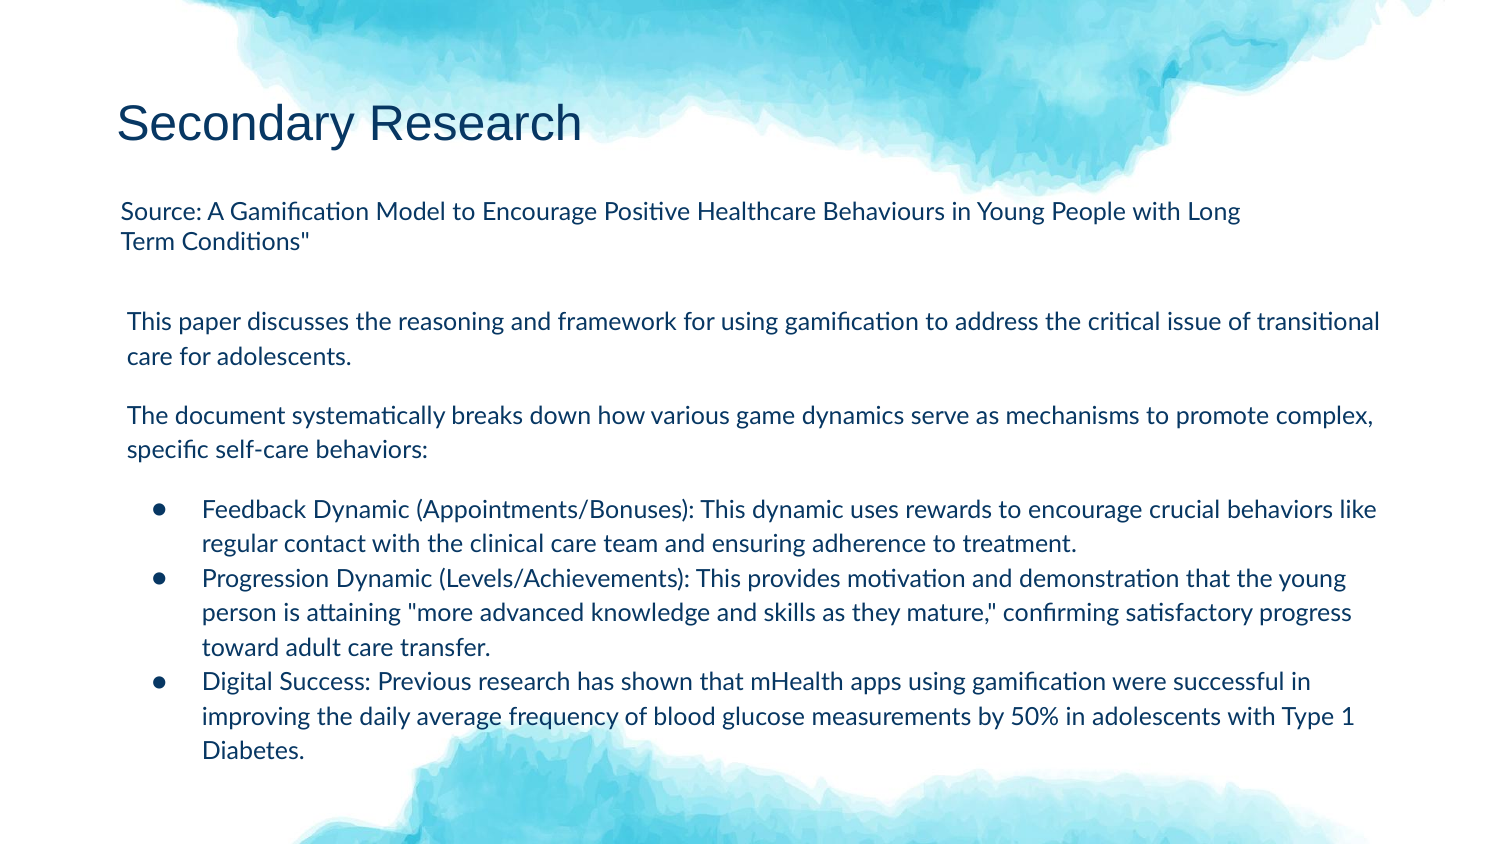

# Secondary Research
Source: A Gamification Model to Encourage Positive Healthcare Behaviours in Young People with Long Term Conditions"
This paper discusses the reasoning and framework for using gamification to address the critical issue of transitional care for adolescents.
The document systematically breaks down how various game dynamics serve as mechanisms to promote complex, specific self-care behaviors:
Feedback Dynamic (Appointments/Bonuses): This dynamic uses rewards to encourage crucial behaviors like regular contact with the clinical care team and ensuring adherence to treatment.
Progression Dynamic (Levels/Achievements): This provides motivation and demonstration that the young person is attaining "more advanced knowledge and skills as they mature," confirming satisfactory progress toward adult care transfer.
Digital Success: Previous research has shown that mHealth apps using gamification were successful in improving the daily average frequency of blood glucose measurements by 50% in adolescents with Type 1 Diabetes.